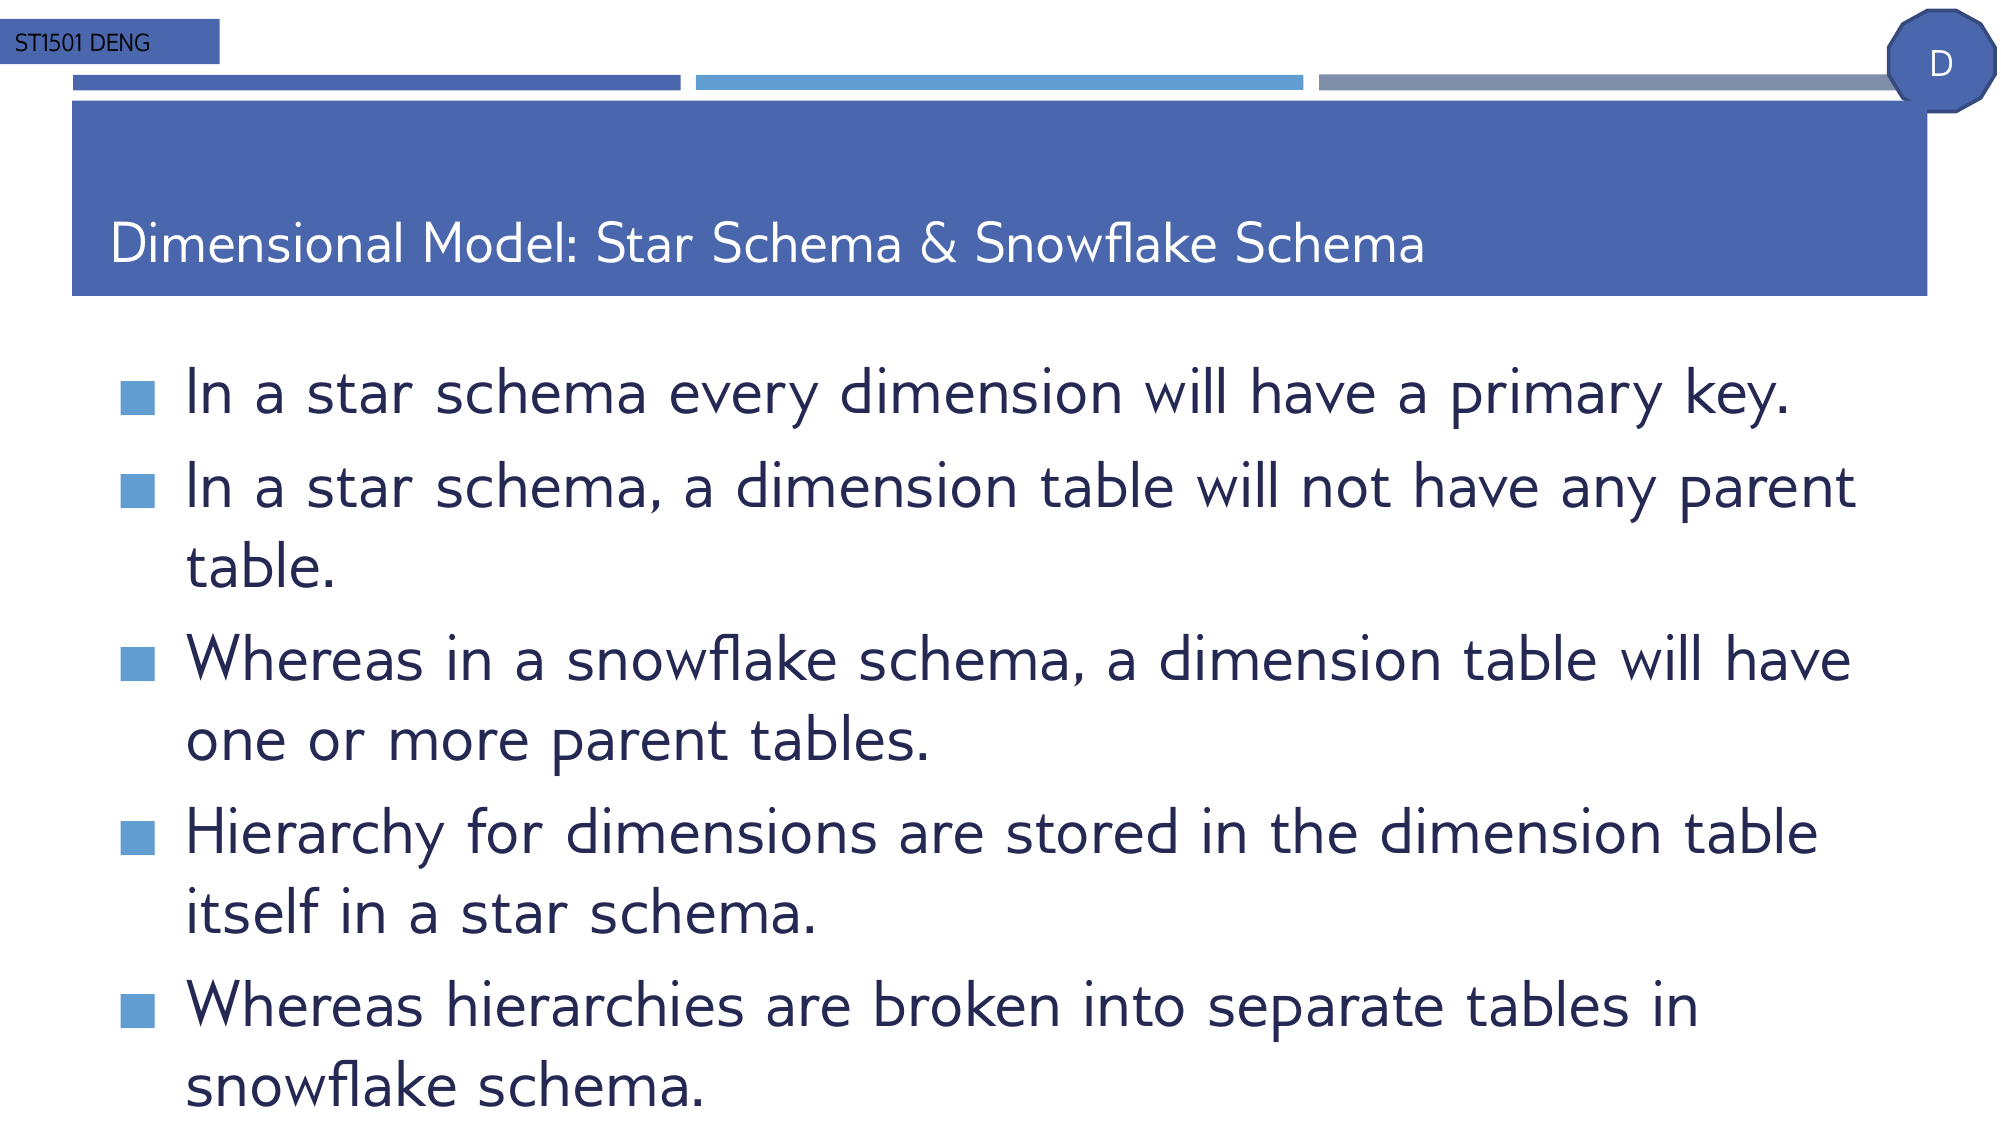

# Dimensional Model: Star Schema & Snowflake Schema
In a star schema every dimension will have a primary key.
In a star schema, a dimension table will not have any parent table.
Whereas in a snowflake schema, a dimension table will have one or more parent tables.
Hierarchy for dimensions are stored in the dimension table itself in a star schema.
Whereas hierarchies are broken into separate tables in snowflake schema.